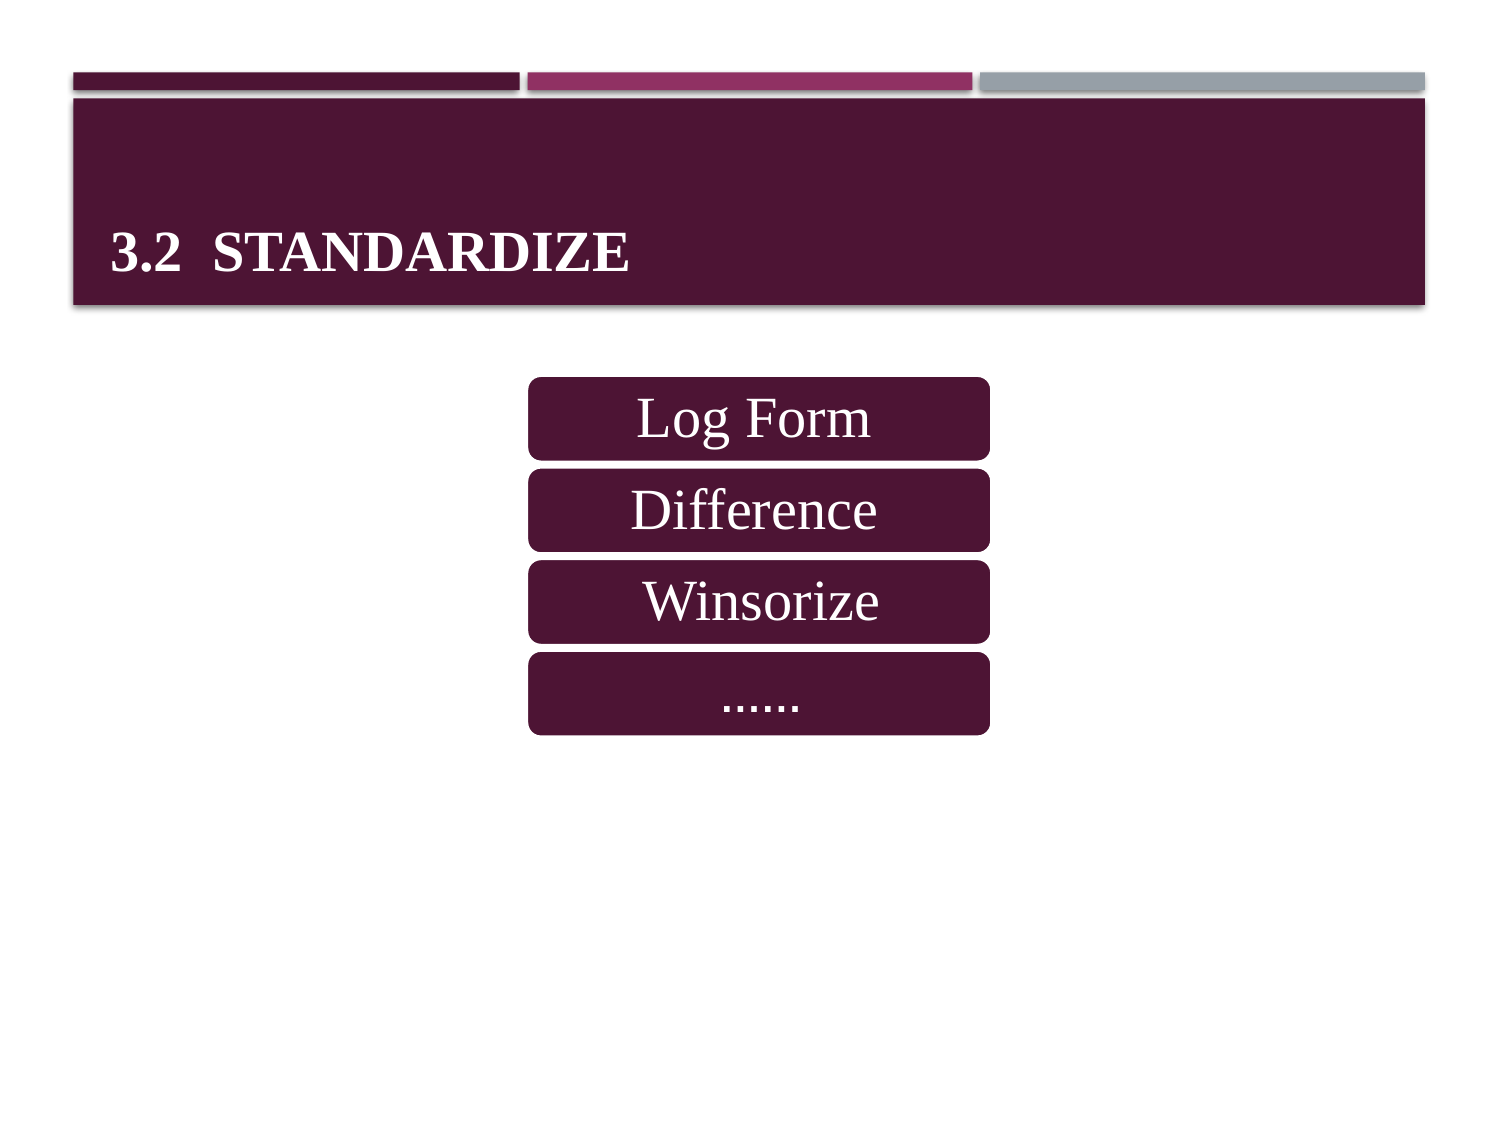

3.2  Standardize
Log Form
Difference
Winsorize
……